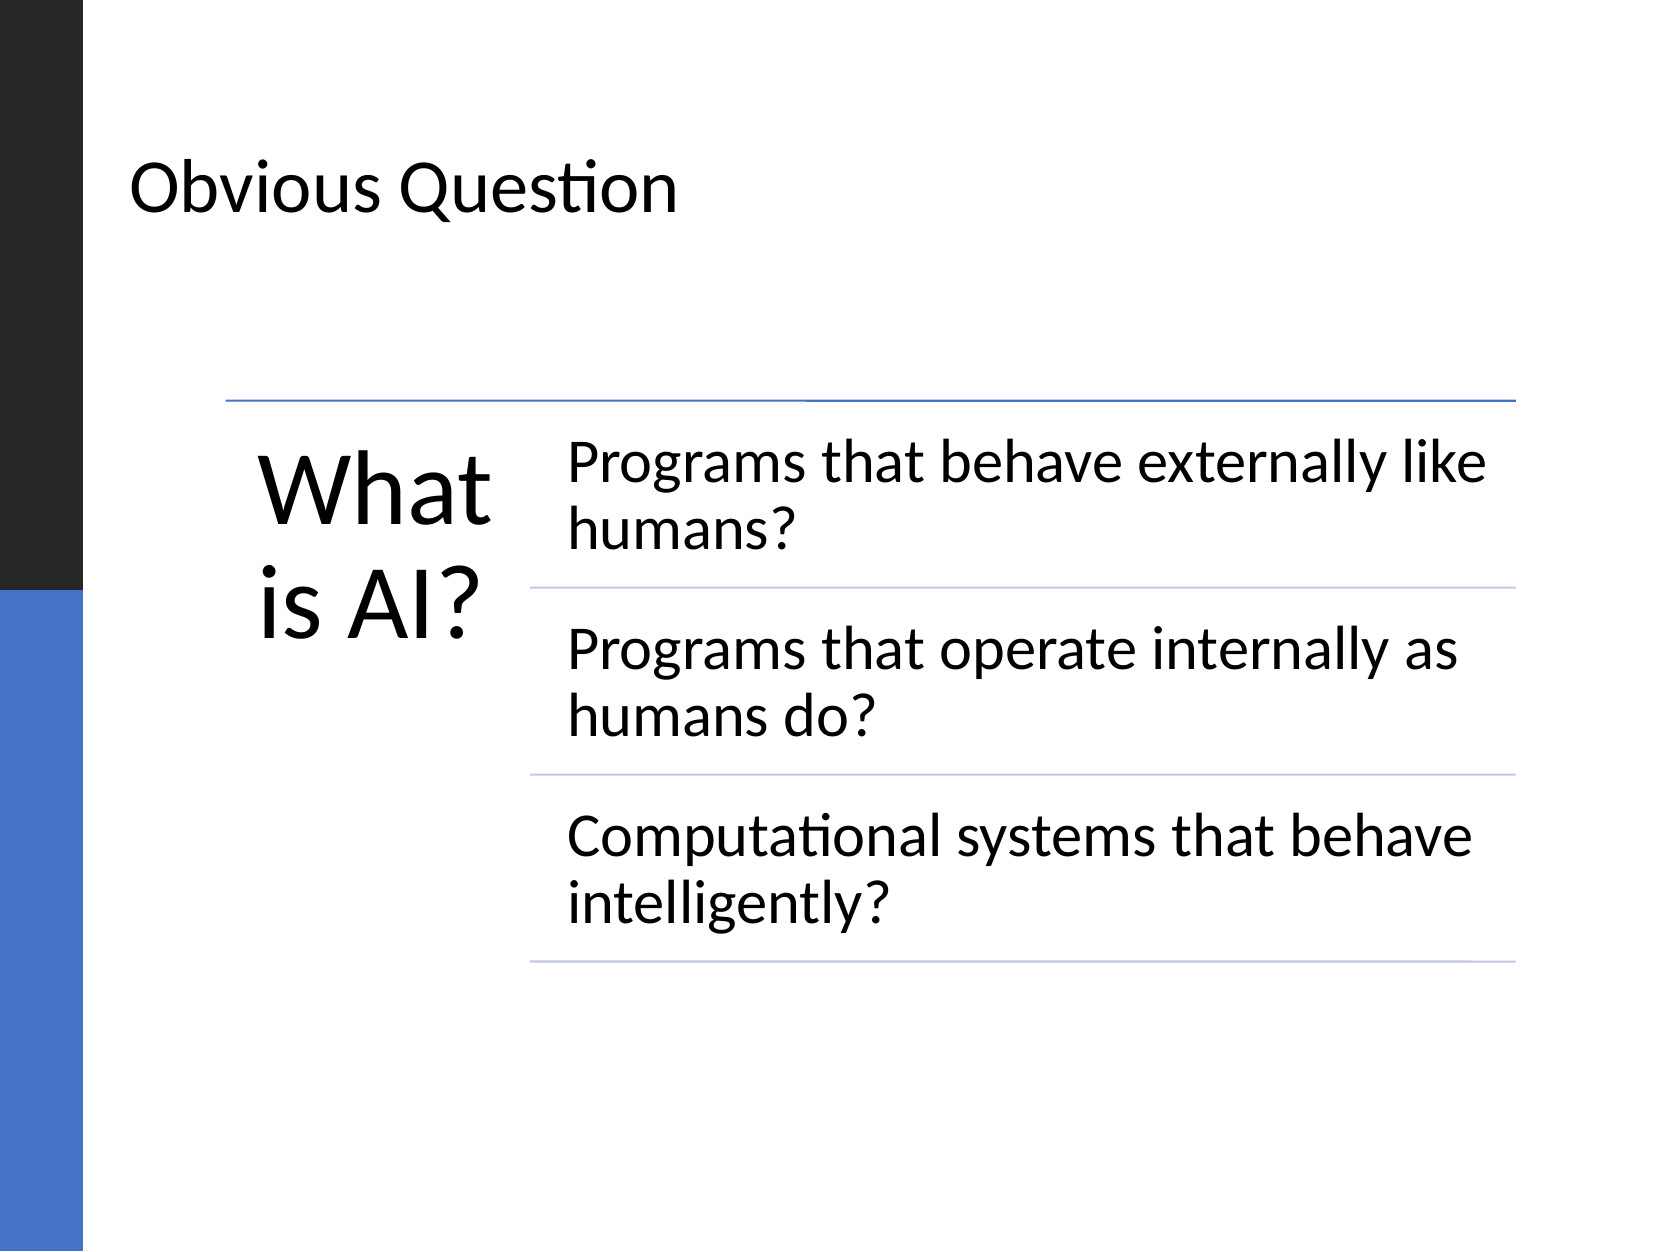

# Obvious Question
What is AI?
Programs that behave externally like humans?
Programs that operate internally as humans do?
Computational systems that behave intelligently?